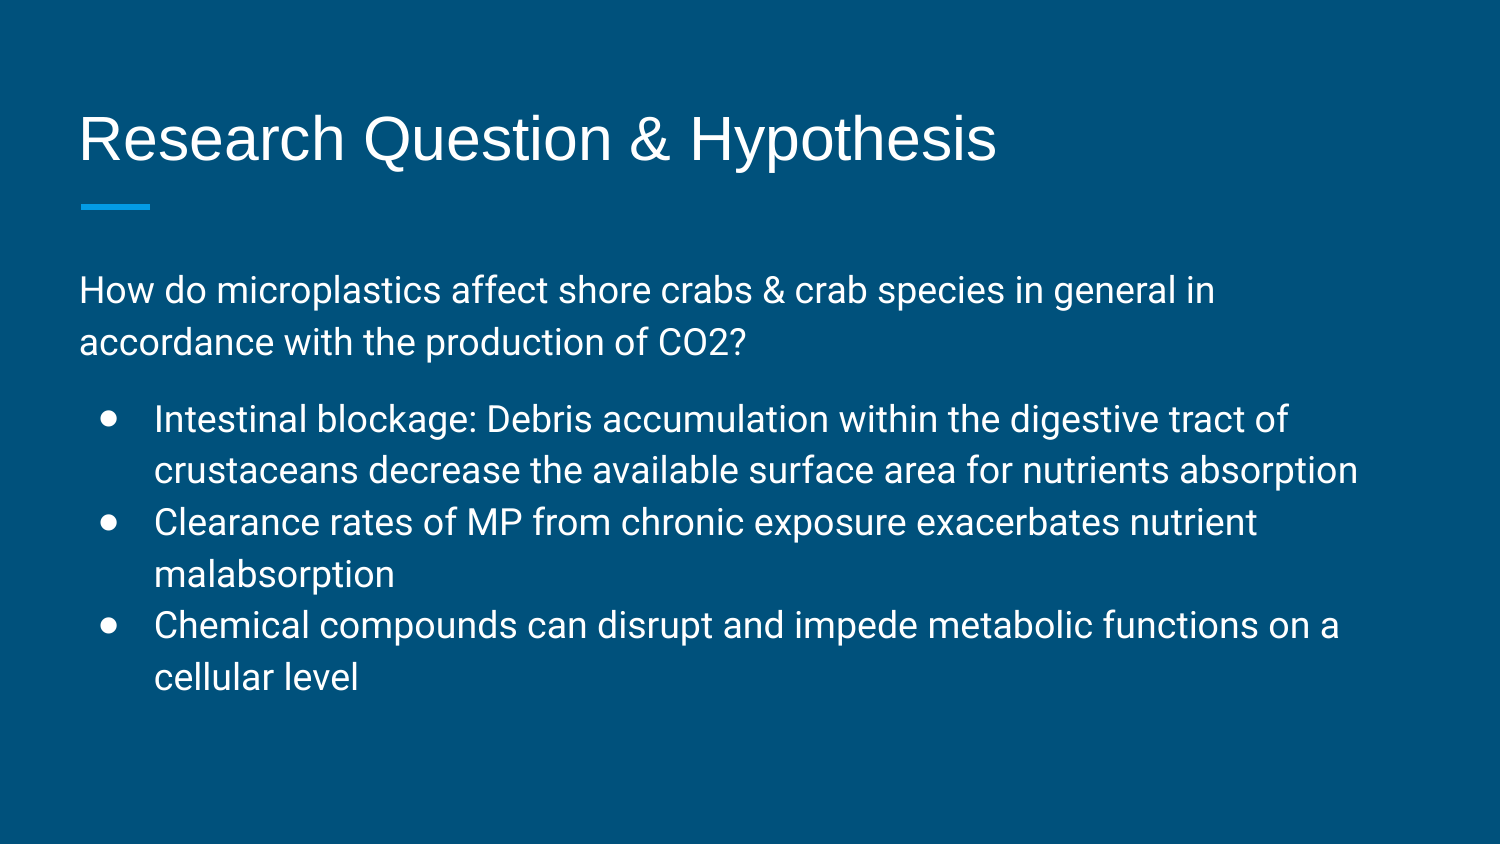

# Research Question & Hypothesis
How do microplastics affect shore crabs & crab species in general in accordance with the production of CO2?
Intestinal blockage: Debris accumulation within the digestive tract of crustaceans decrease the available surface area for nutrients absorption
Clearance rates of MP from chronic exposure exacerbates nutrient malabsorption
Chemical compounds can disrupt and impede metabolic functions on a cellular level